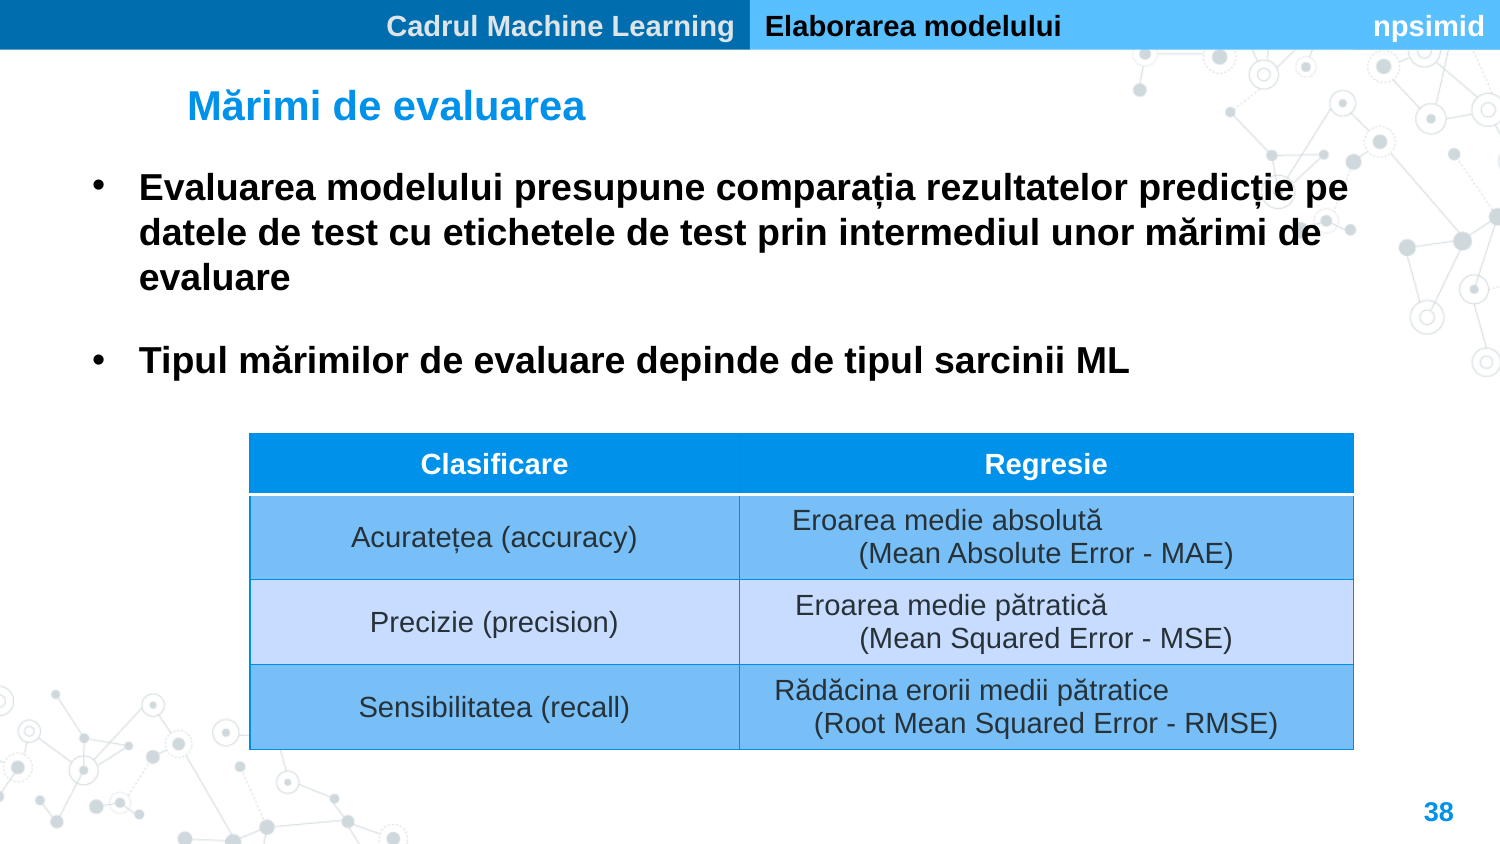

Cadrul Machine Learning
Elaborarea modelului
npsimid
Mărimi de evaluarea
Evaluarea modelului presupune comparația rezultatelor predicție pe datele de test cu etichetele de test prin intermediul unor mărimi de evaluare
Tipul mărimilor de evaluare depinde de tipul sarcinii ML
| Clasificare | Regresie |
| --- | --- |
| Acuratețea (accuracy) | Eroarea medie absolută (Mean Absolute Error - MAE) |
| Precizie (precision) | Eroarea medie pătratică (Mean Squared Error - MSE) |
| Sensibilitatea (recall) | Rădăcina erorii medii pătratice (Root Mean Squared Error - RMSE) |
38